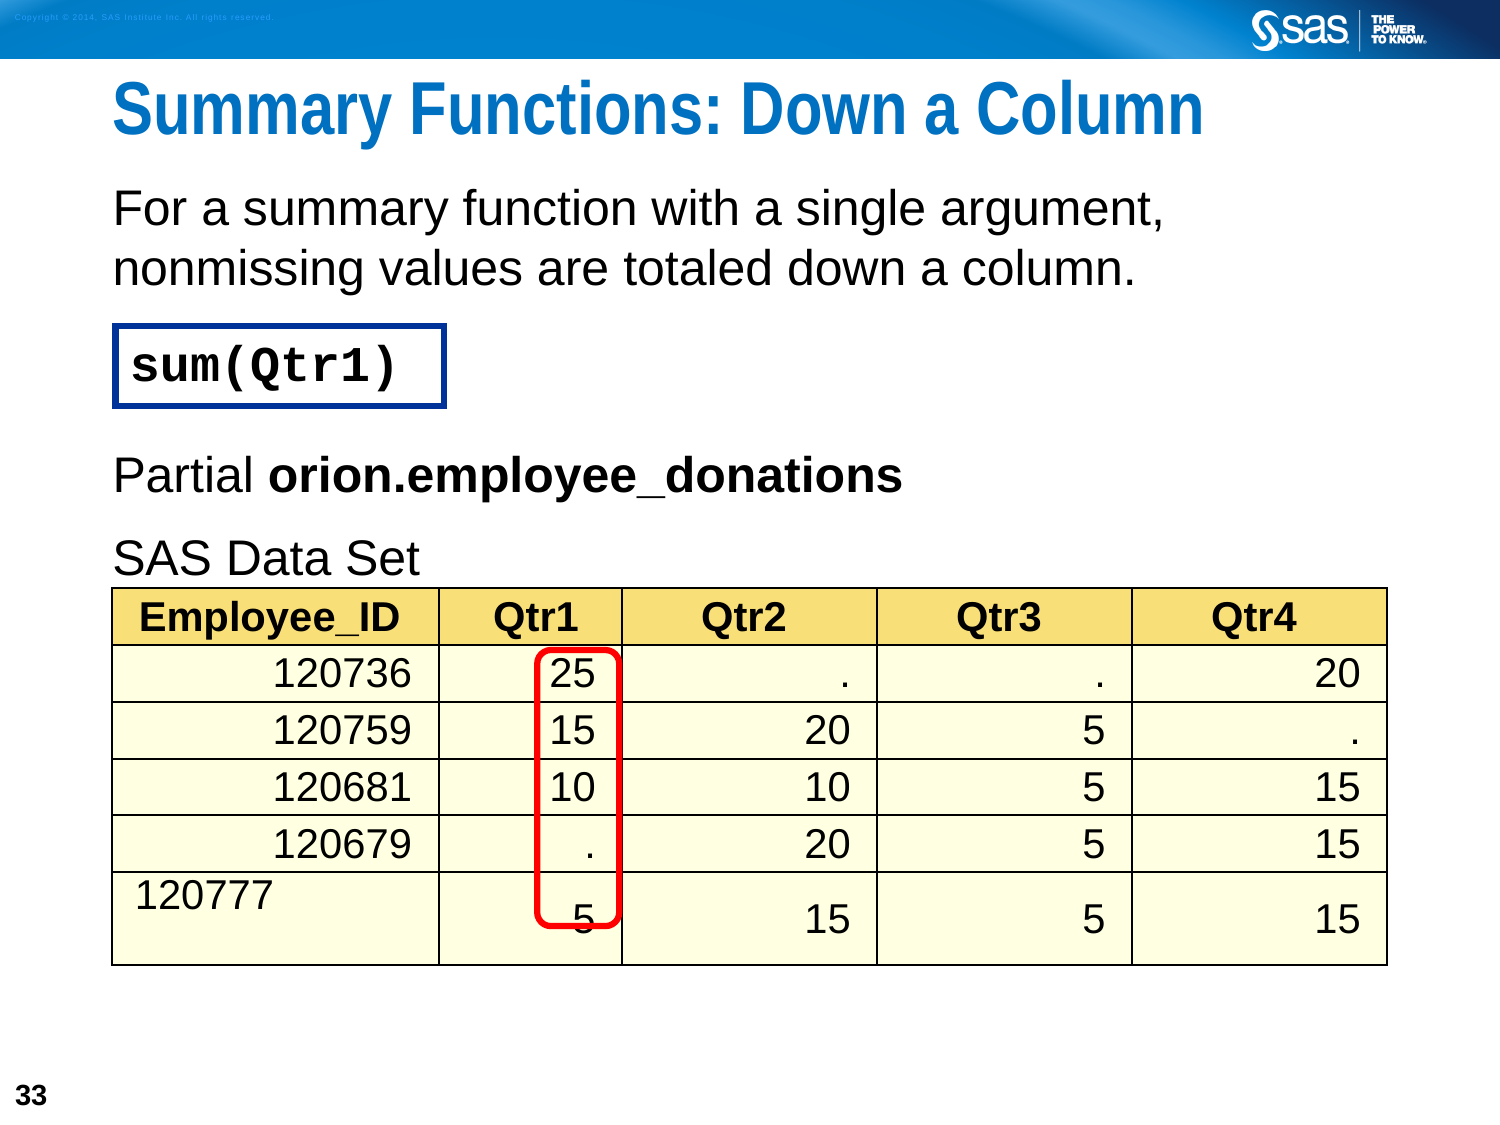

# Summary Functions: Down a Column
For a summary function with a single argument, nonmissing values are totaled down a column.

Partial orion.employee_donations
sum(Qtr1)
| SAS Data Set |  |  |  |  |
| --- | --- | --- | --- | --- |
| Employee\_ID | Qtr1 | Qtr2 | Qtr3 | Qtr4 |
| 120736 | 25 | . | . | 20 |
| 120759 | 15 | 20 | 5 | . |
| 120681 | 10 | 10 | 5 | 15 |
| 120679 | . | 20 | 5 | 15 |
| 120777 | 5 | 15 | 5 | 15 |